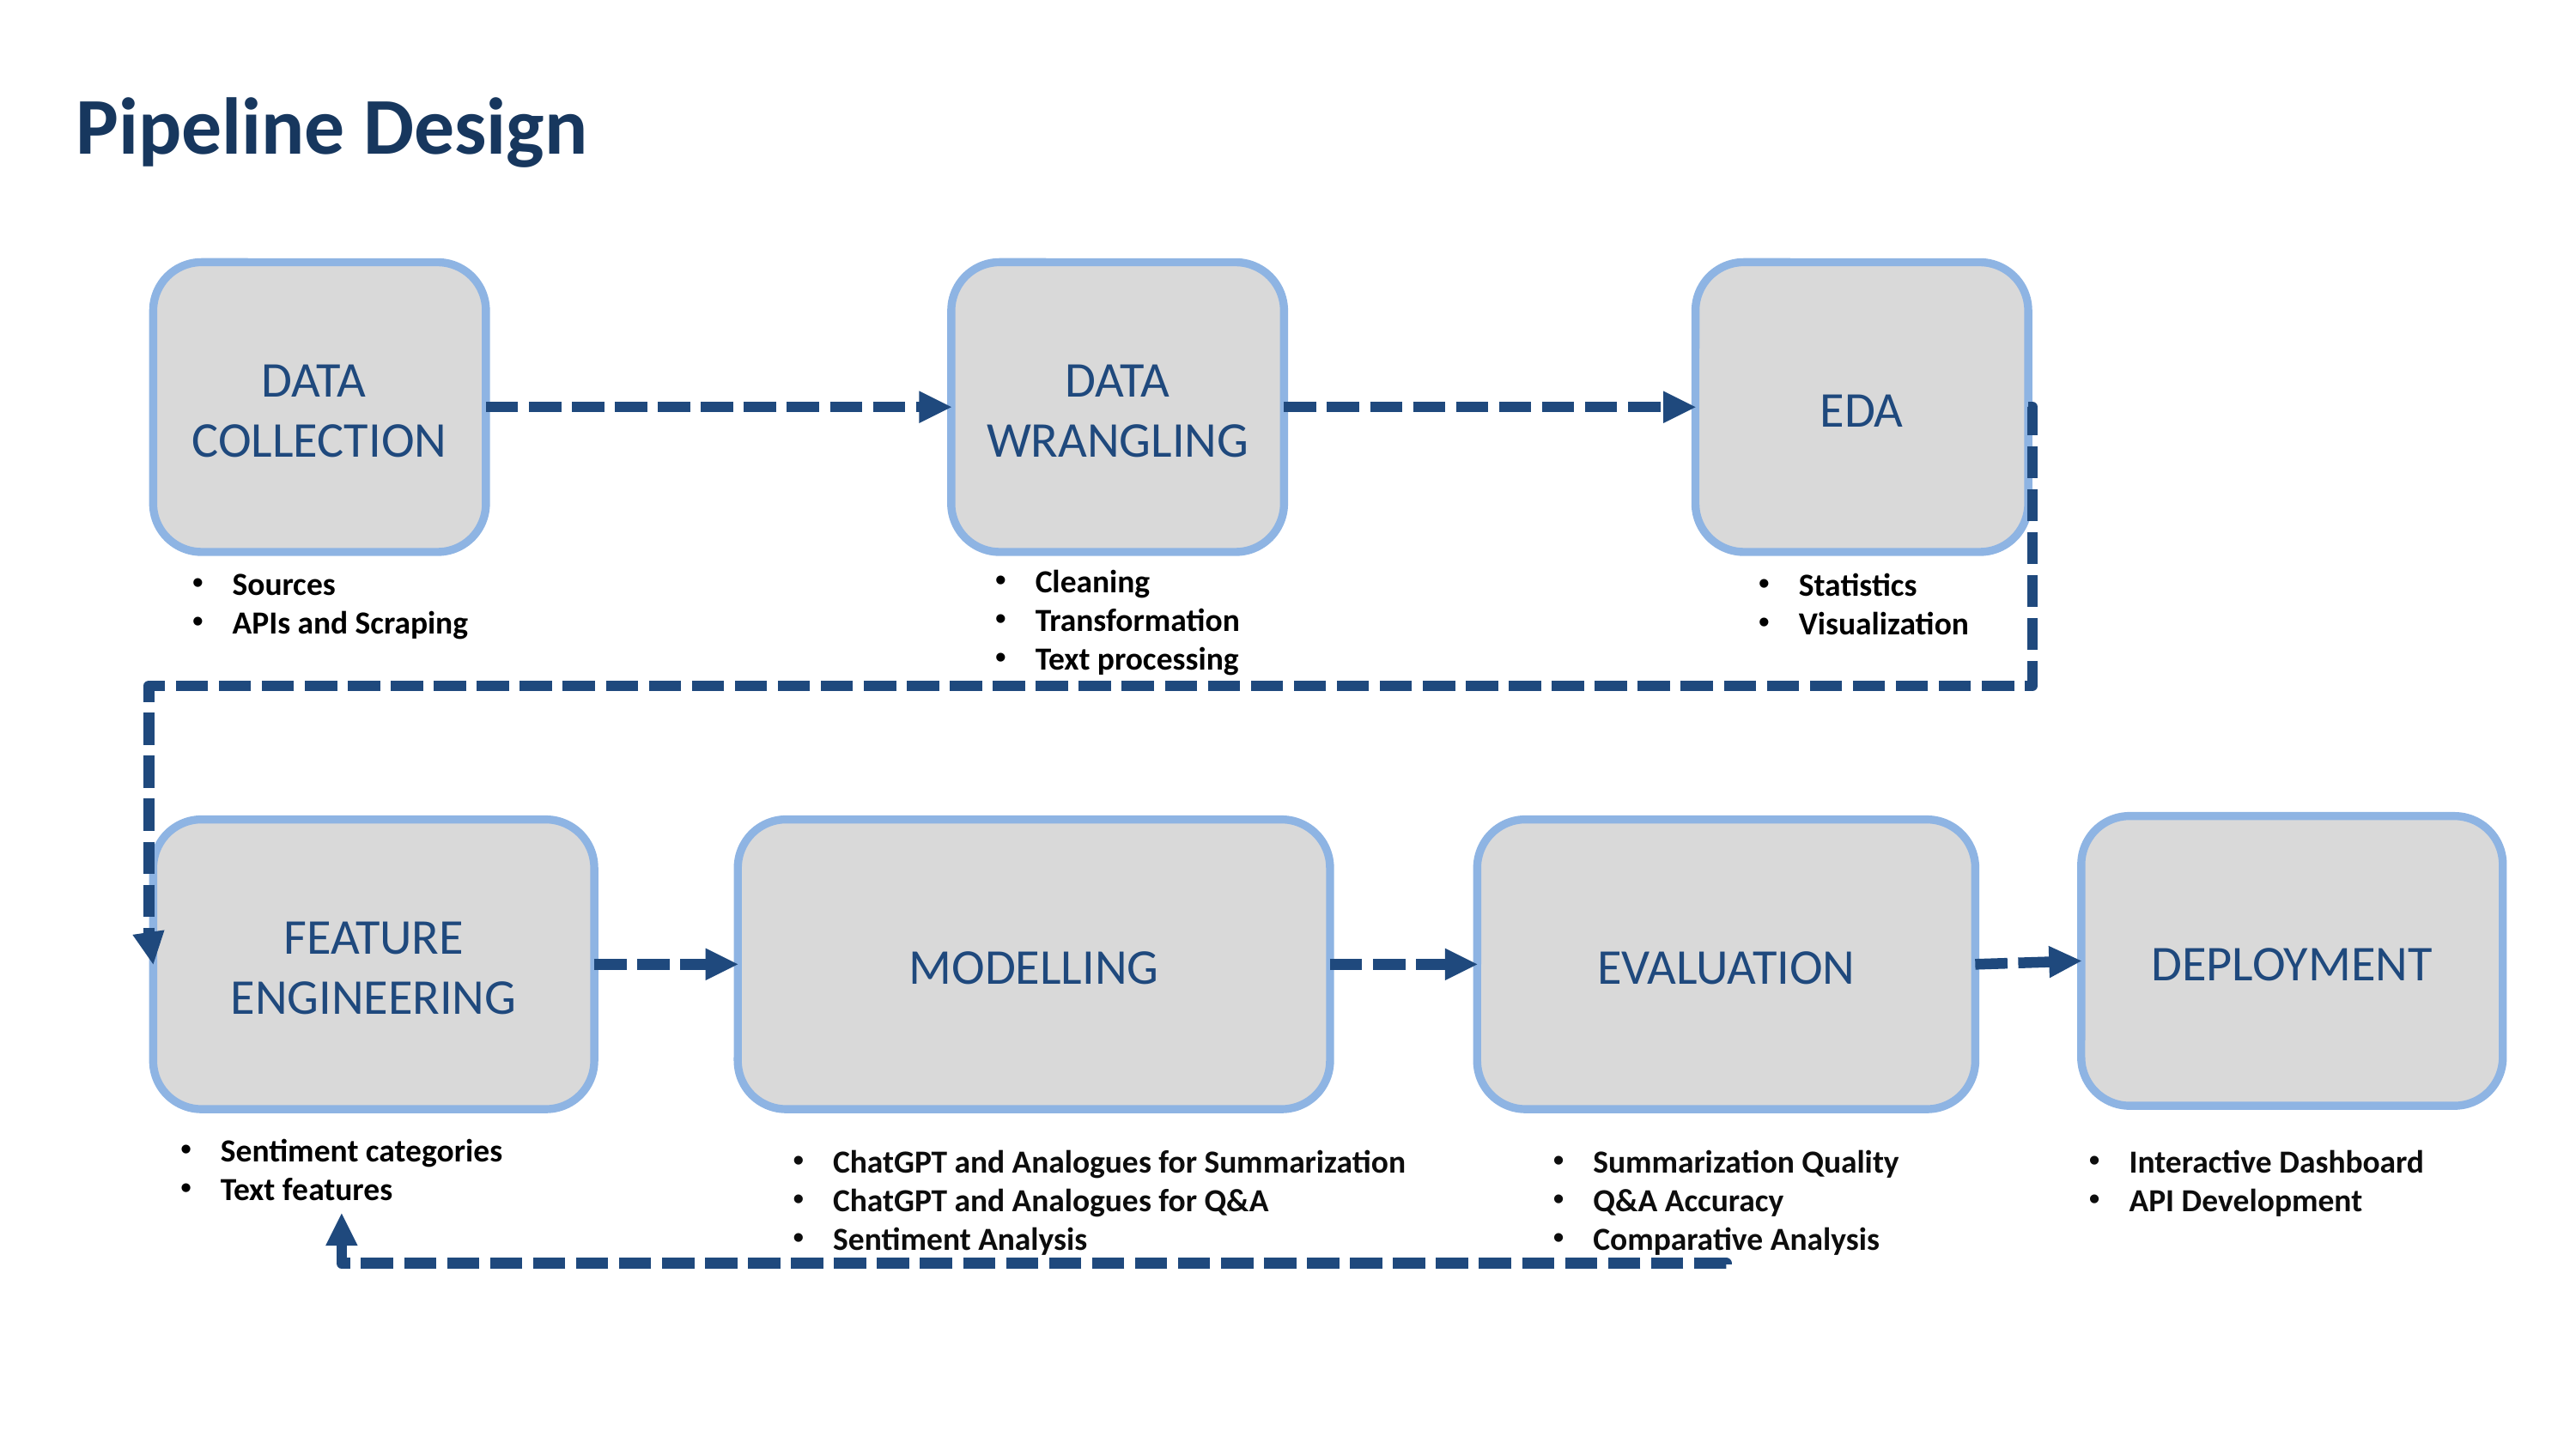

Pipeline Design
DATA
COLLECTION
DATA WRANGLING
EDA
Cleaning
Transformation
Text processing
Sources
APIs and Scraping
Statistics
Visualization
DEPLOYMENT
FEATURE ENGINEERING
MODELLING
EVALUATION
Sentiment categories
Text features
ChatGPT and Analogues for Summarization
ChatGPT and Analogues for Q&A
Sentiment Analysis
Summarization Quality
Q&A Accuracy
Comparative Analysis
Interactive Dashboard
API Development